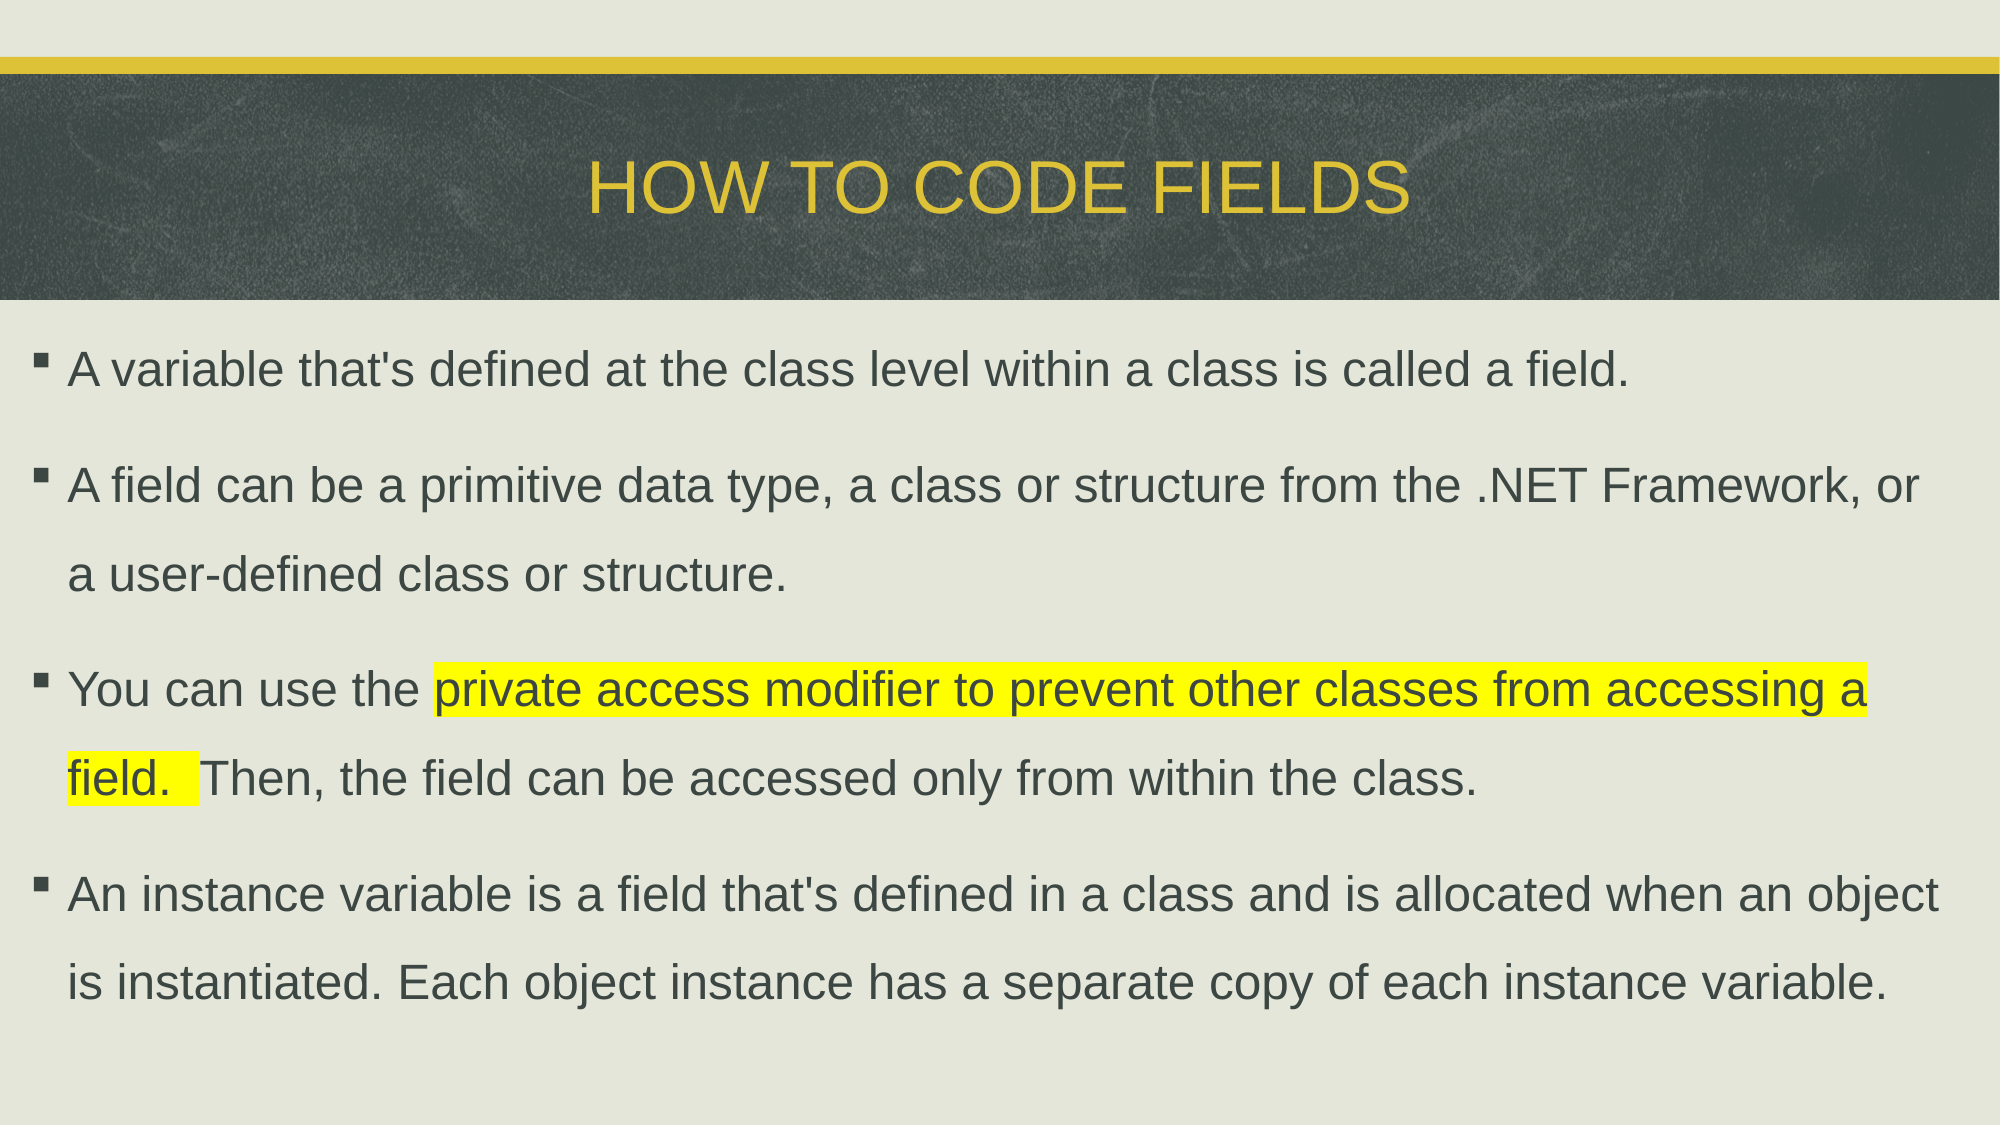

# How to code fields
A variable that's defined at the class level within a class is called a field.
A field can be a primitive data type, a class or structure from the .NET Framework, or a user-defined class or structure.
You can use the private access modifier to prevent other classes from accessing a field.  Then, the field can be accessed only from within the class.
An instance variable is a field that's defined in a class and is allocated when an object is instantiated. Each object instance has a separate copy of each instance variable.